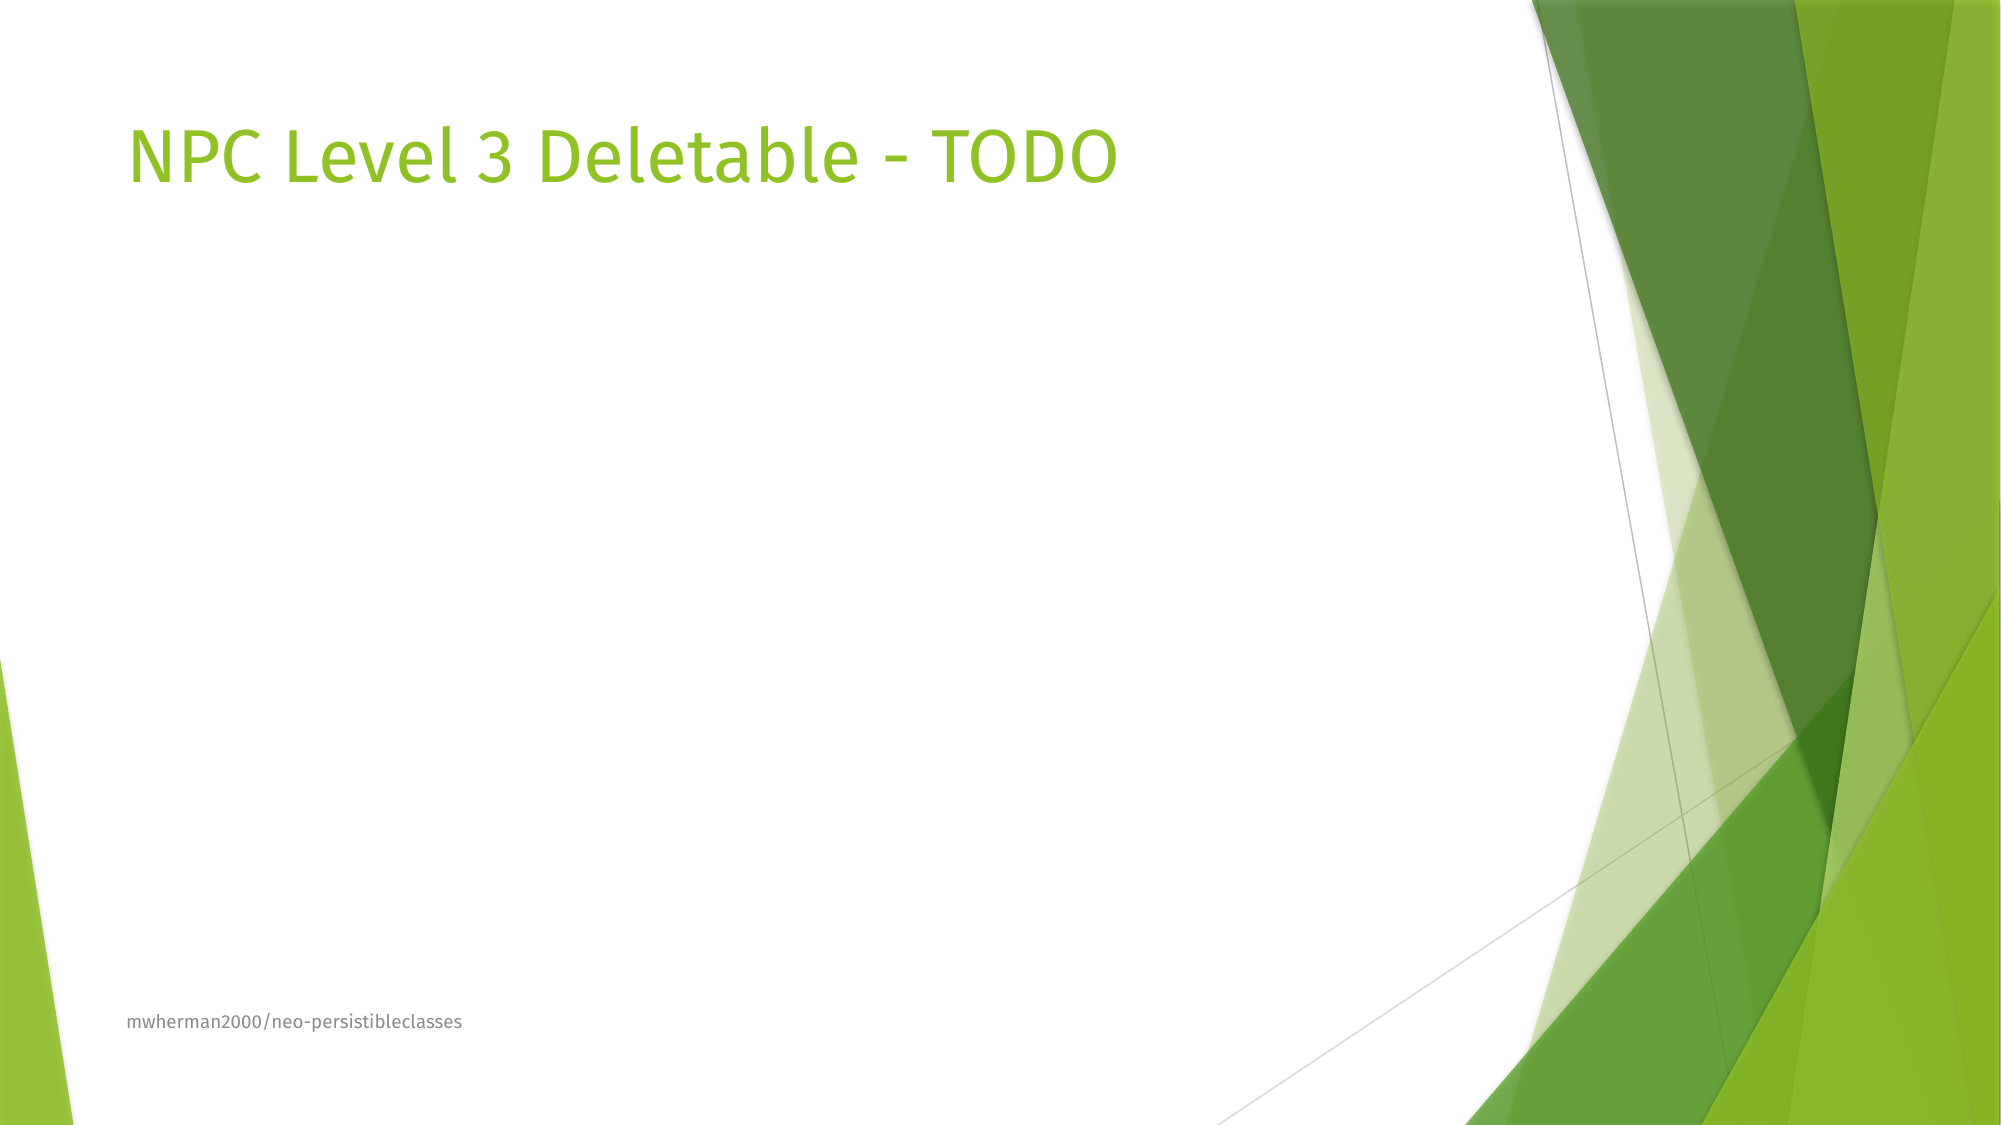

# NPC Level 3 Deletable - TODO

mwherman2000/neo-persistibleclasses